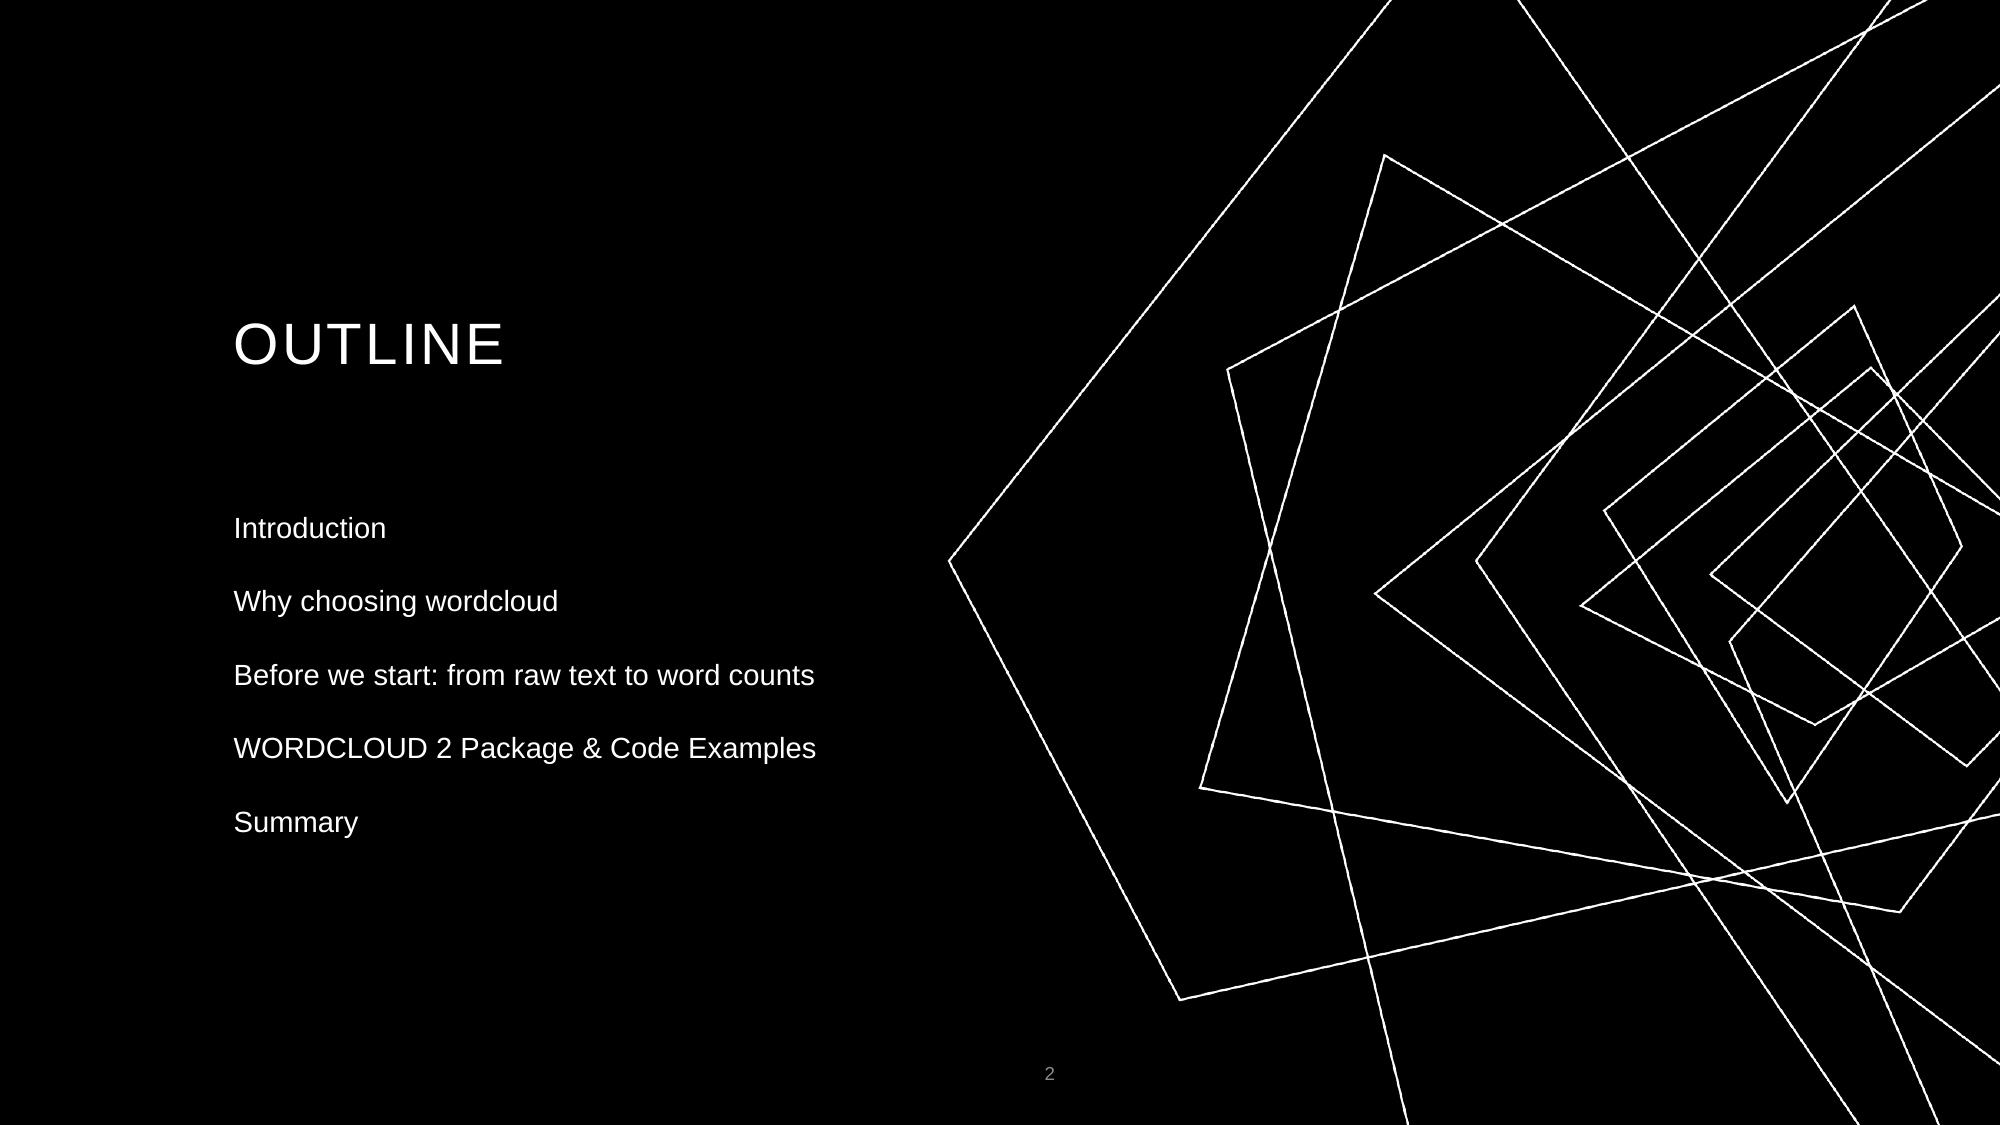

# outline
Introduction
Why choosing wordcloud
Before we start: from raw text to word counts
WORDCLOUD 2 Package & Code Examples
Summary
2